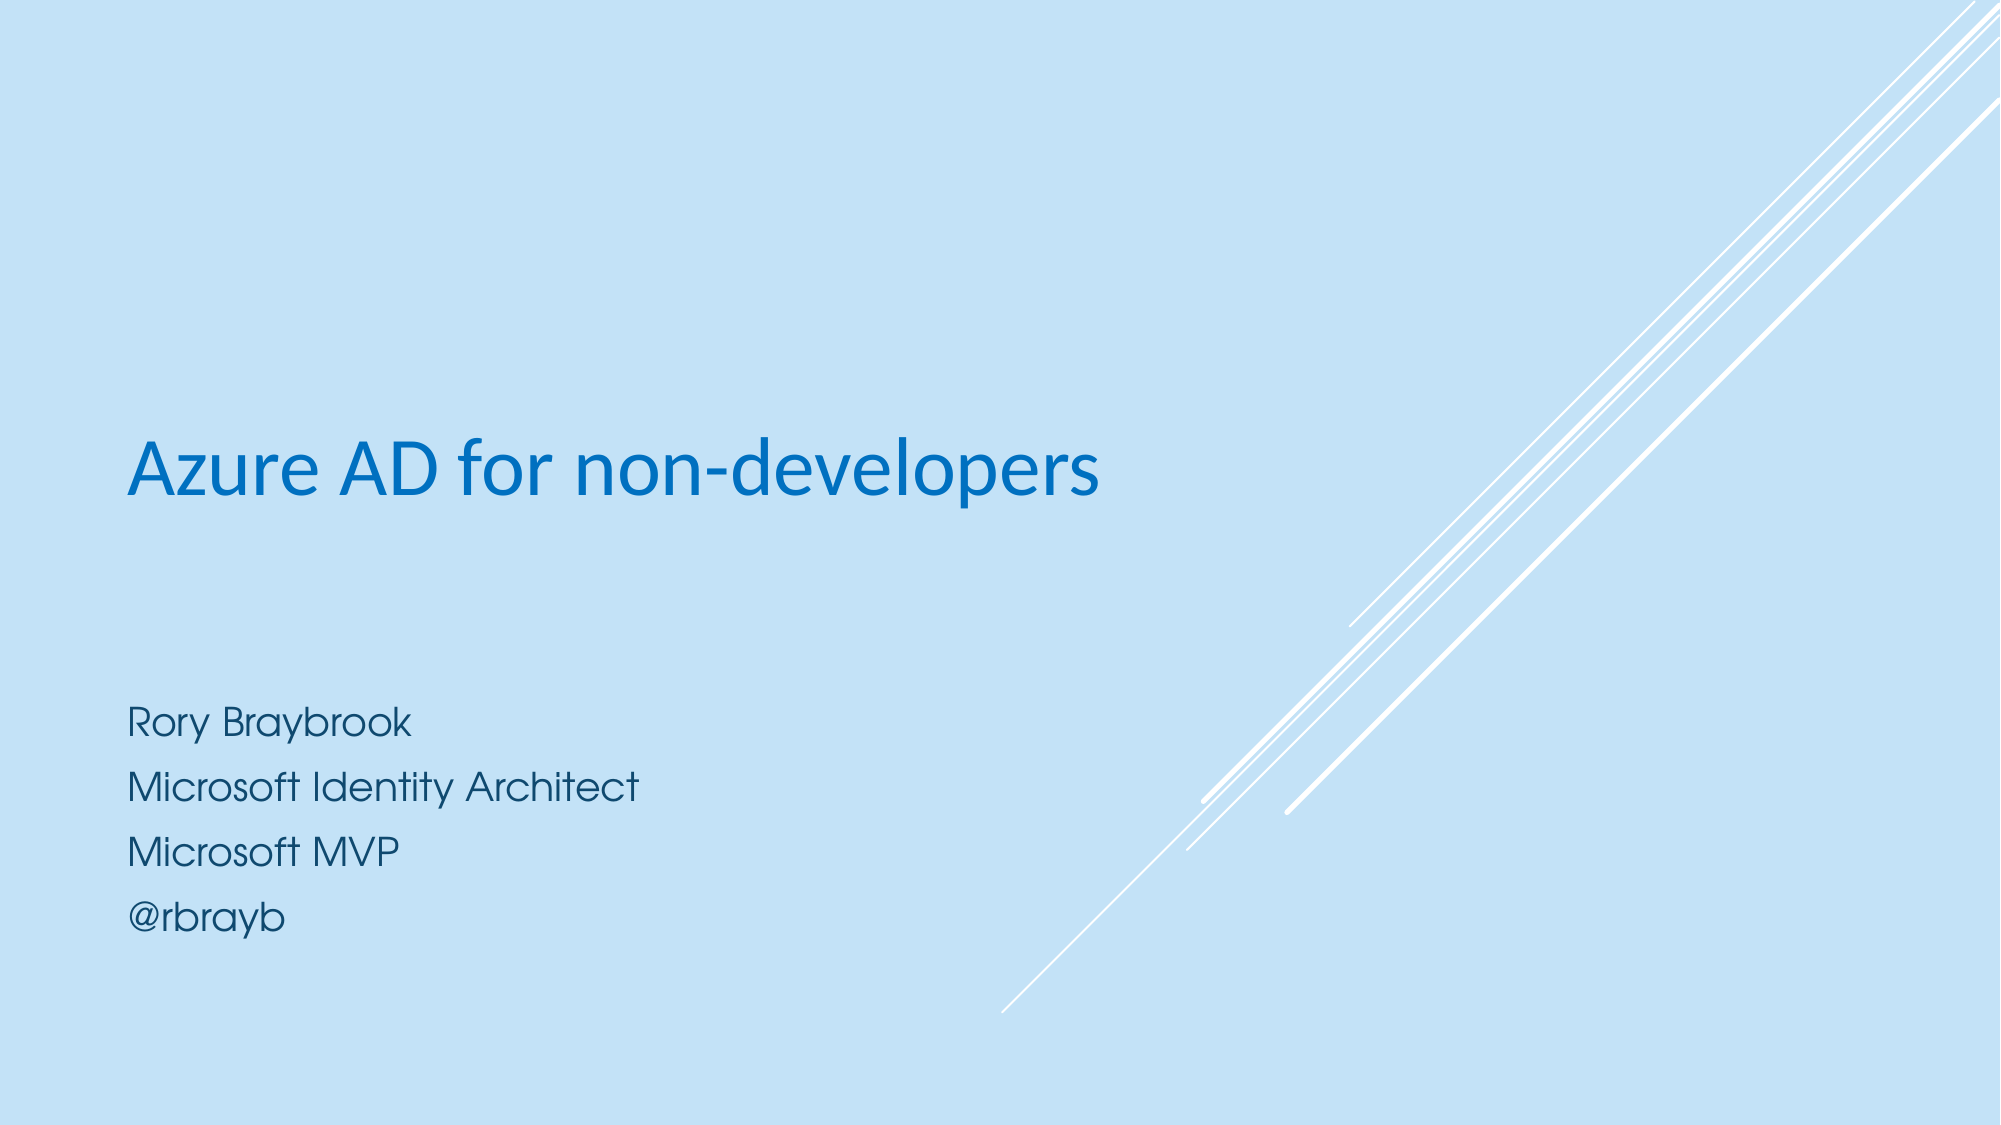

# Azure AD for non-developers

Rory Braybrook
Microsoft Identity Architect
Microsoft MVP
@rbrayb